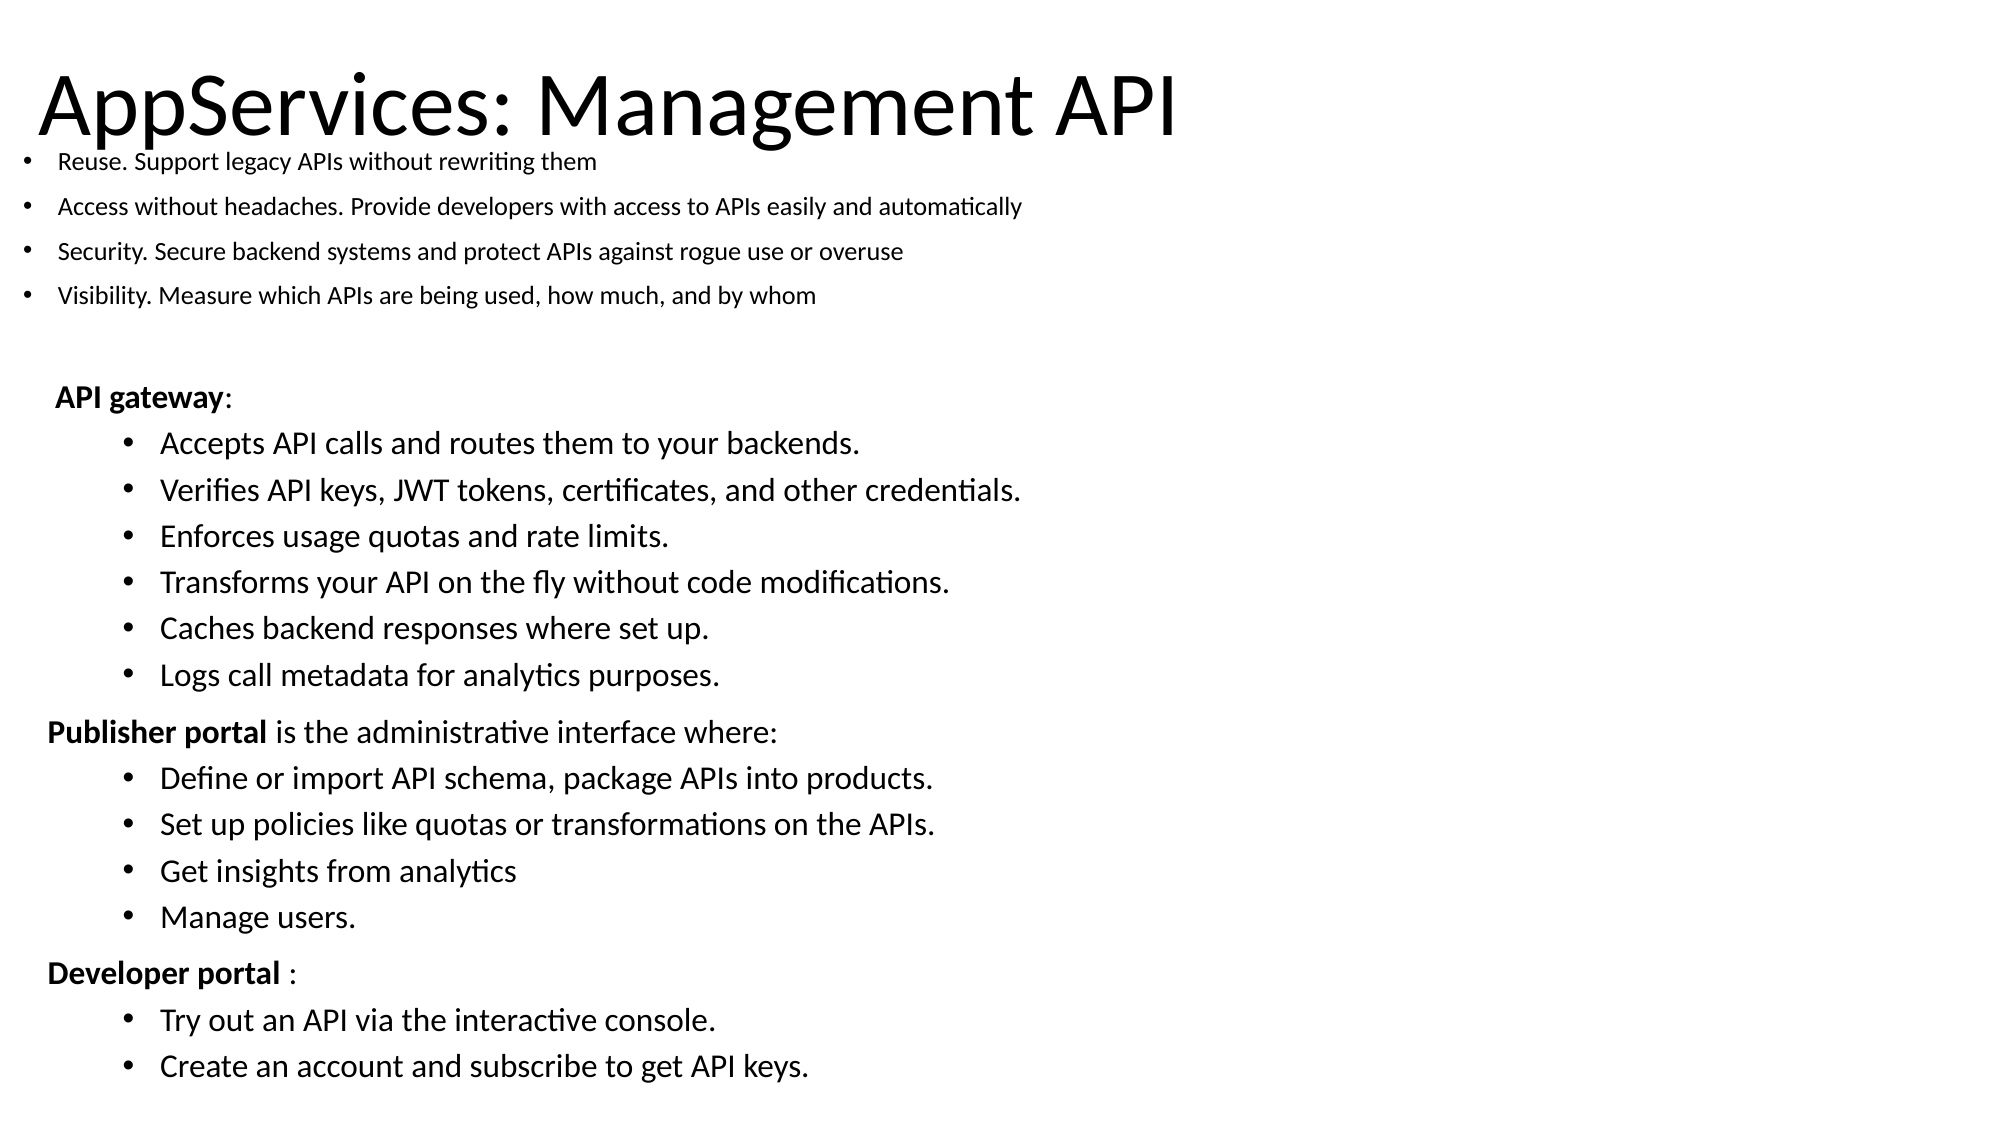

AppServices: Management API
Reuse. Support legacy APIs without rewriting them
Access without headaches. Provide developers with access to APIs easily and automatically
Security. Secure backend systems and protect APIs against rogue use or overuse
Visibility. Measure which APIs are being used, how much, and by whom

 API gateway:
Accepts API calls and routes them to your backends.
Verifies API keys, JWT tokens, certificates, and other credentials.
Enforces usage quotas and rate limits.
Transforms your API on the fly without code modifications.
Caches backend responses where set up.
Logs call metadata for analytics purposes.
Publisher portal is the administrative interface where:
Define or import API schema, package APIs into products.
Set up policies like quotas or transformations on the APIs.
Get insights from analytics
Manage users.
Developer portal :
Try out an API via the interactive console.
Create an account and subscribe to get API keys.